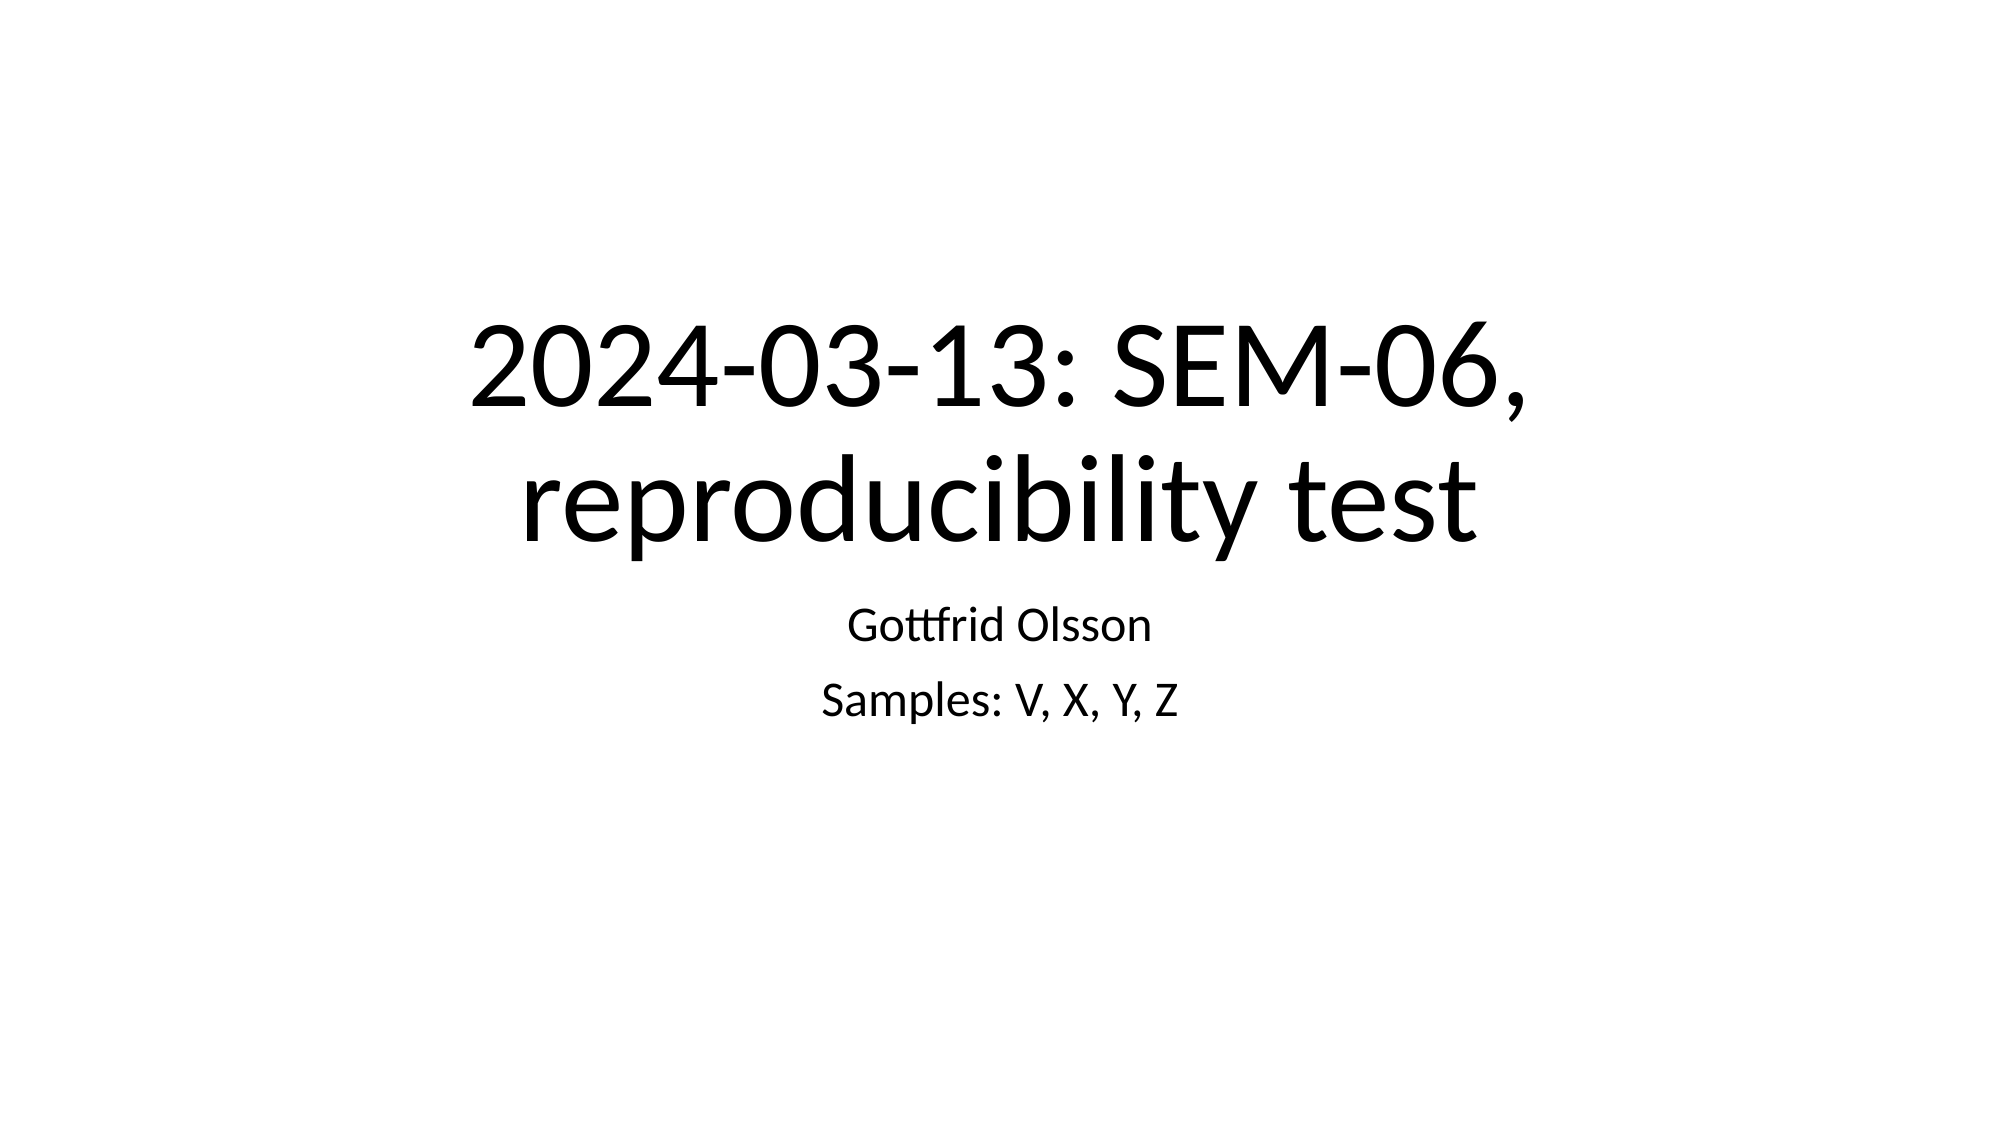

# 2024-03-13: SEM-06, reproducibility test
Gottfrid Olsson
Samples: V, X, Y, Z